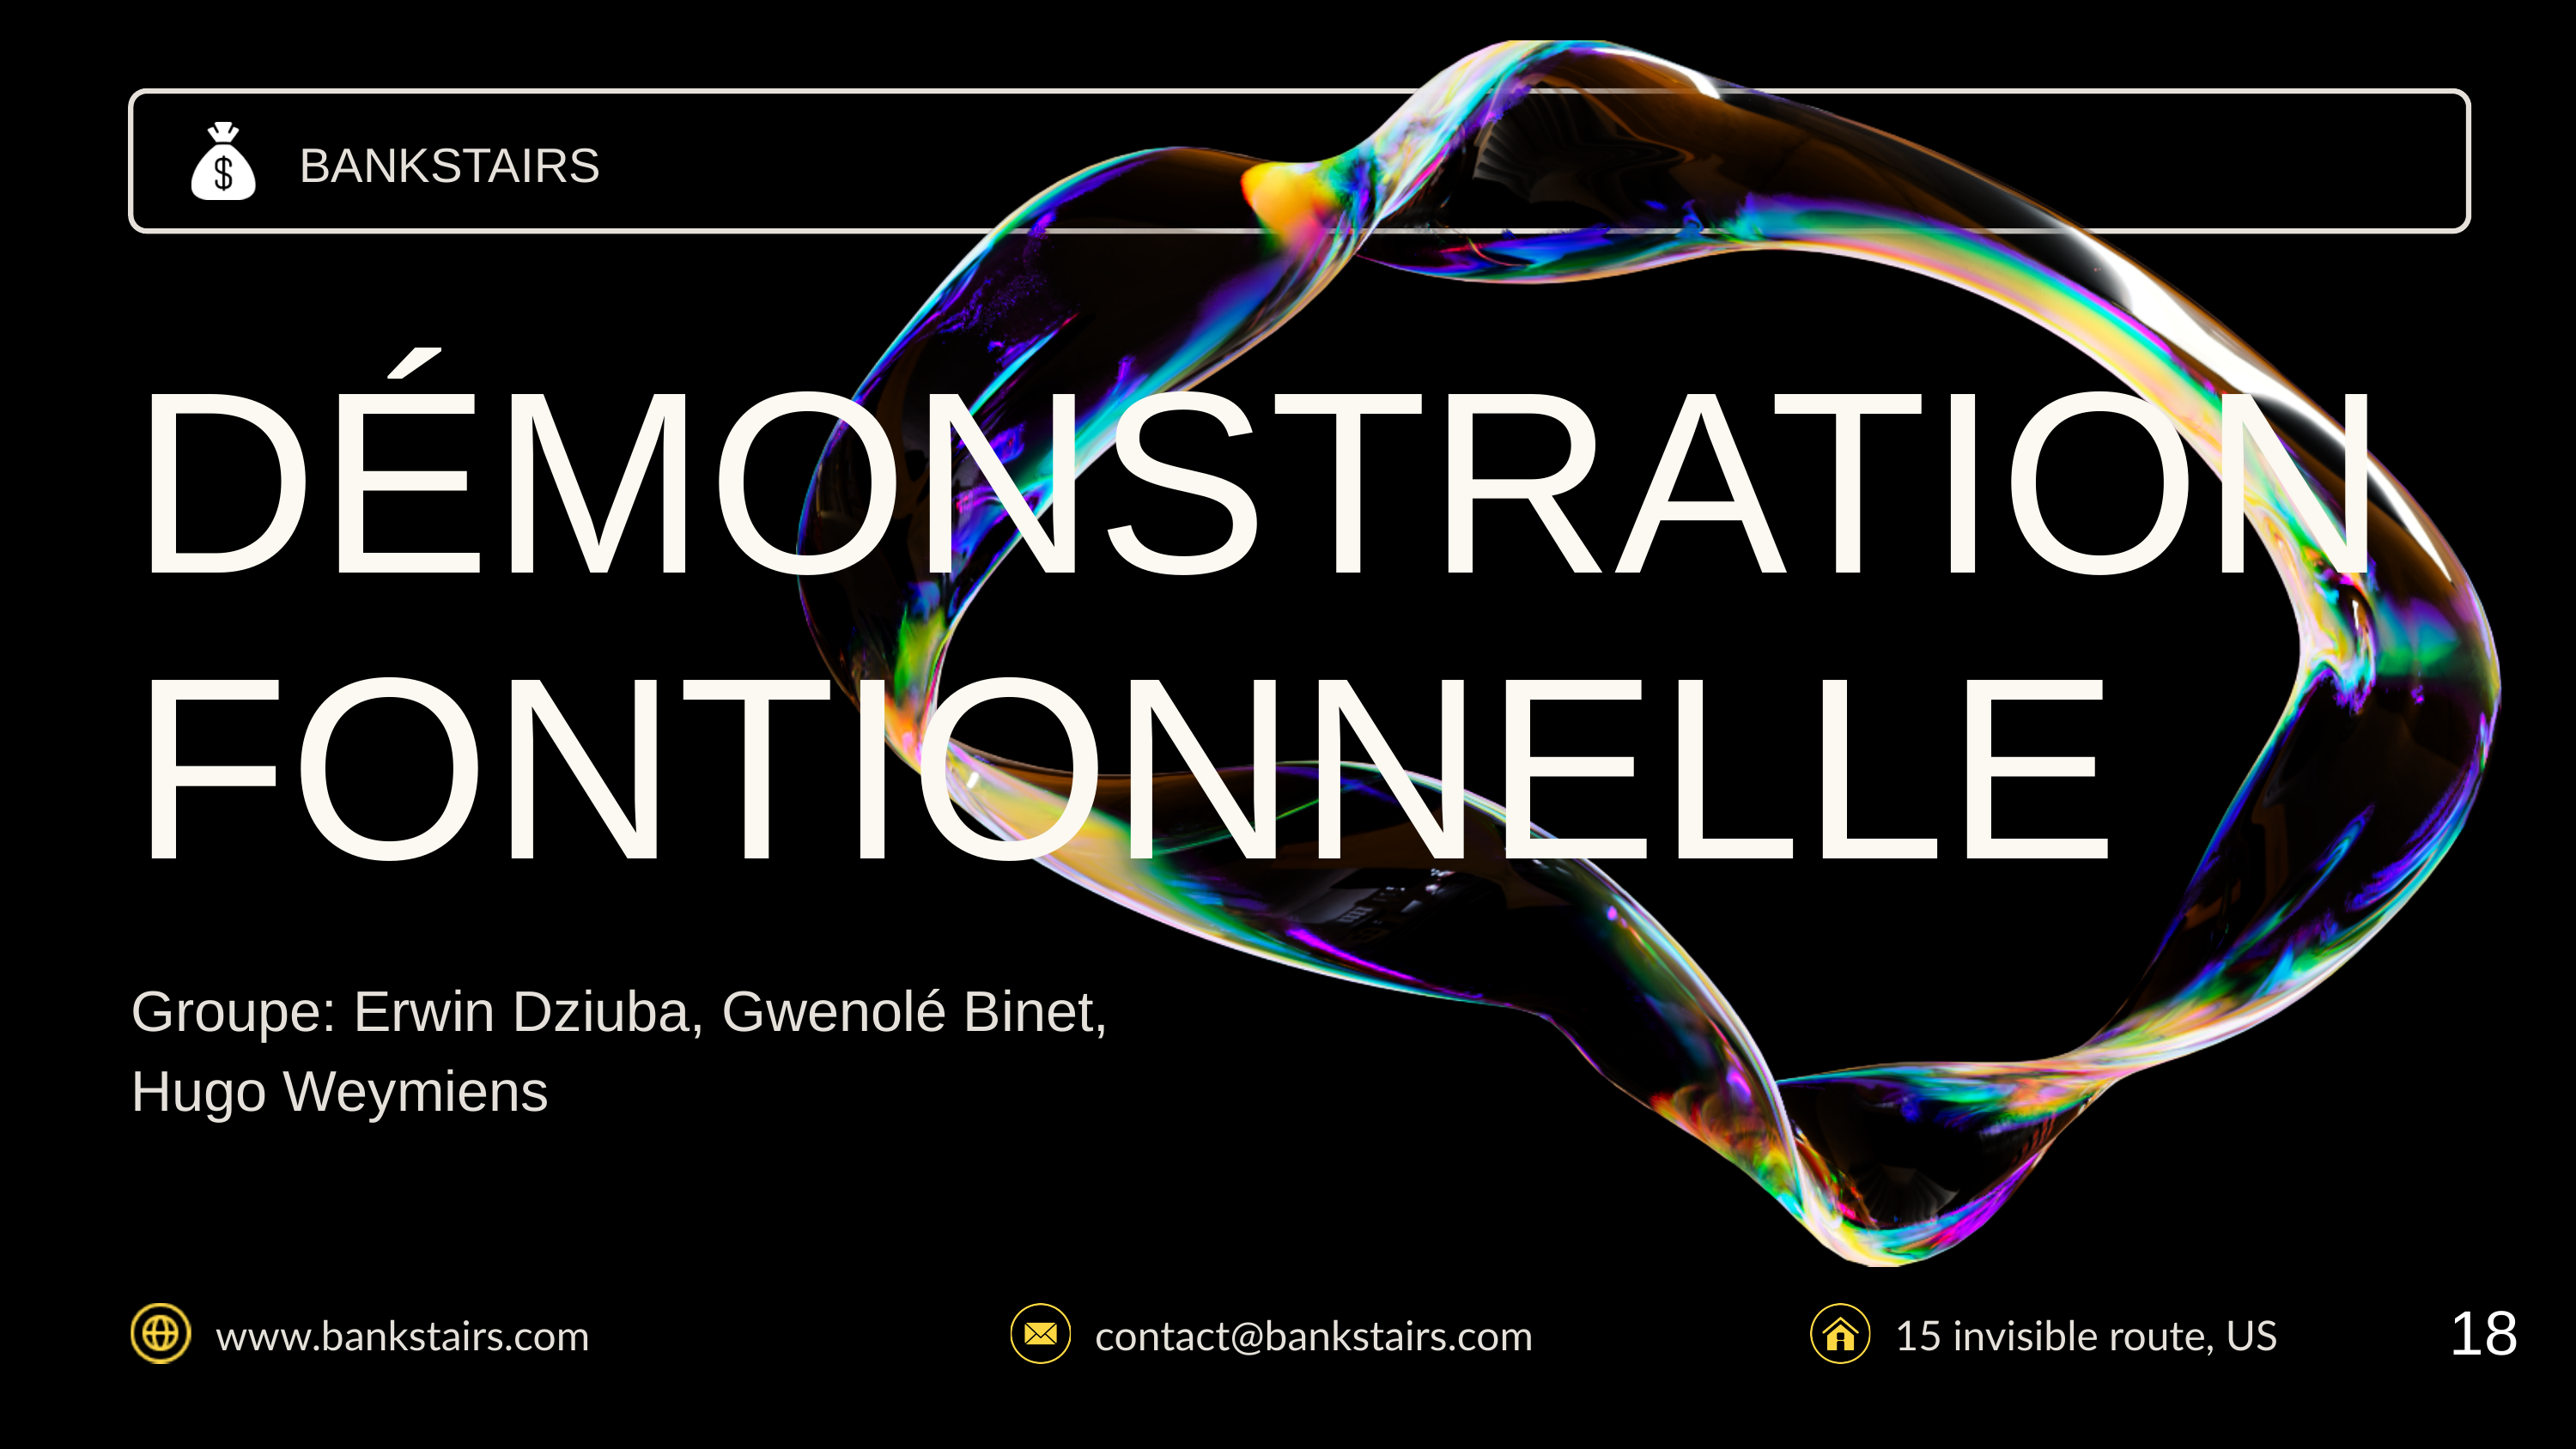

BANKSTAIRS
DÉMONSTRATION
FONTIONNELLE
Groupe: Erwin Dziuba, Gwenolé Binet, Hugo Weymiens
18
www.bankstairs.com
contact@bankstairs.com
15 invisible route, US